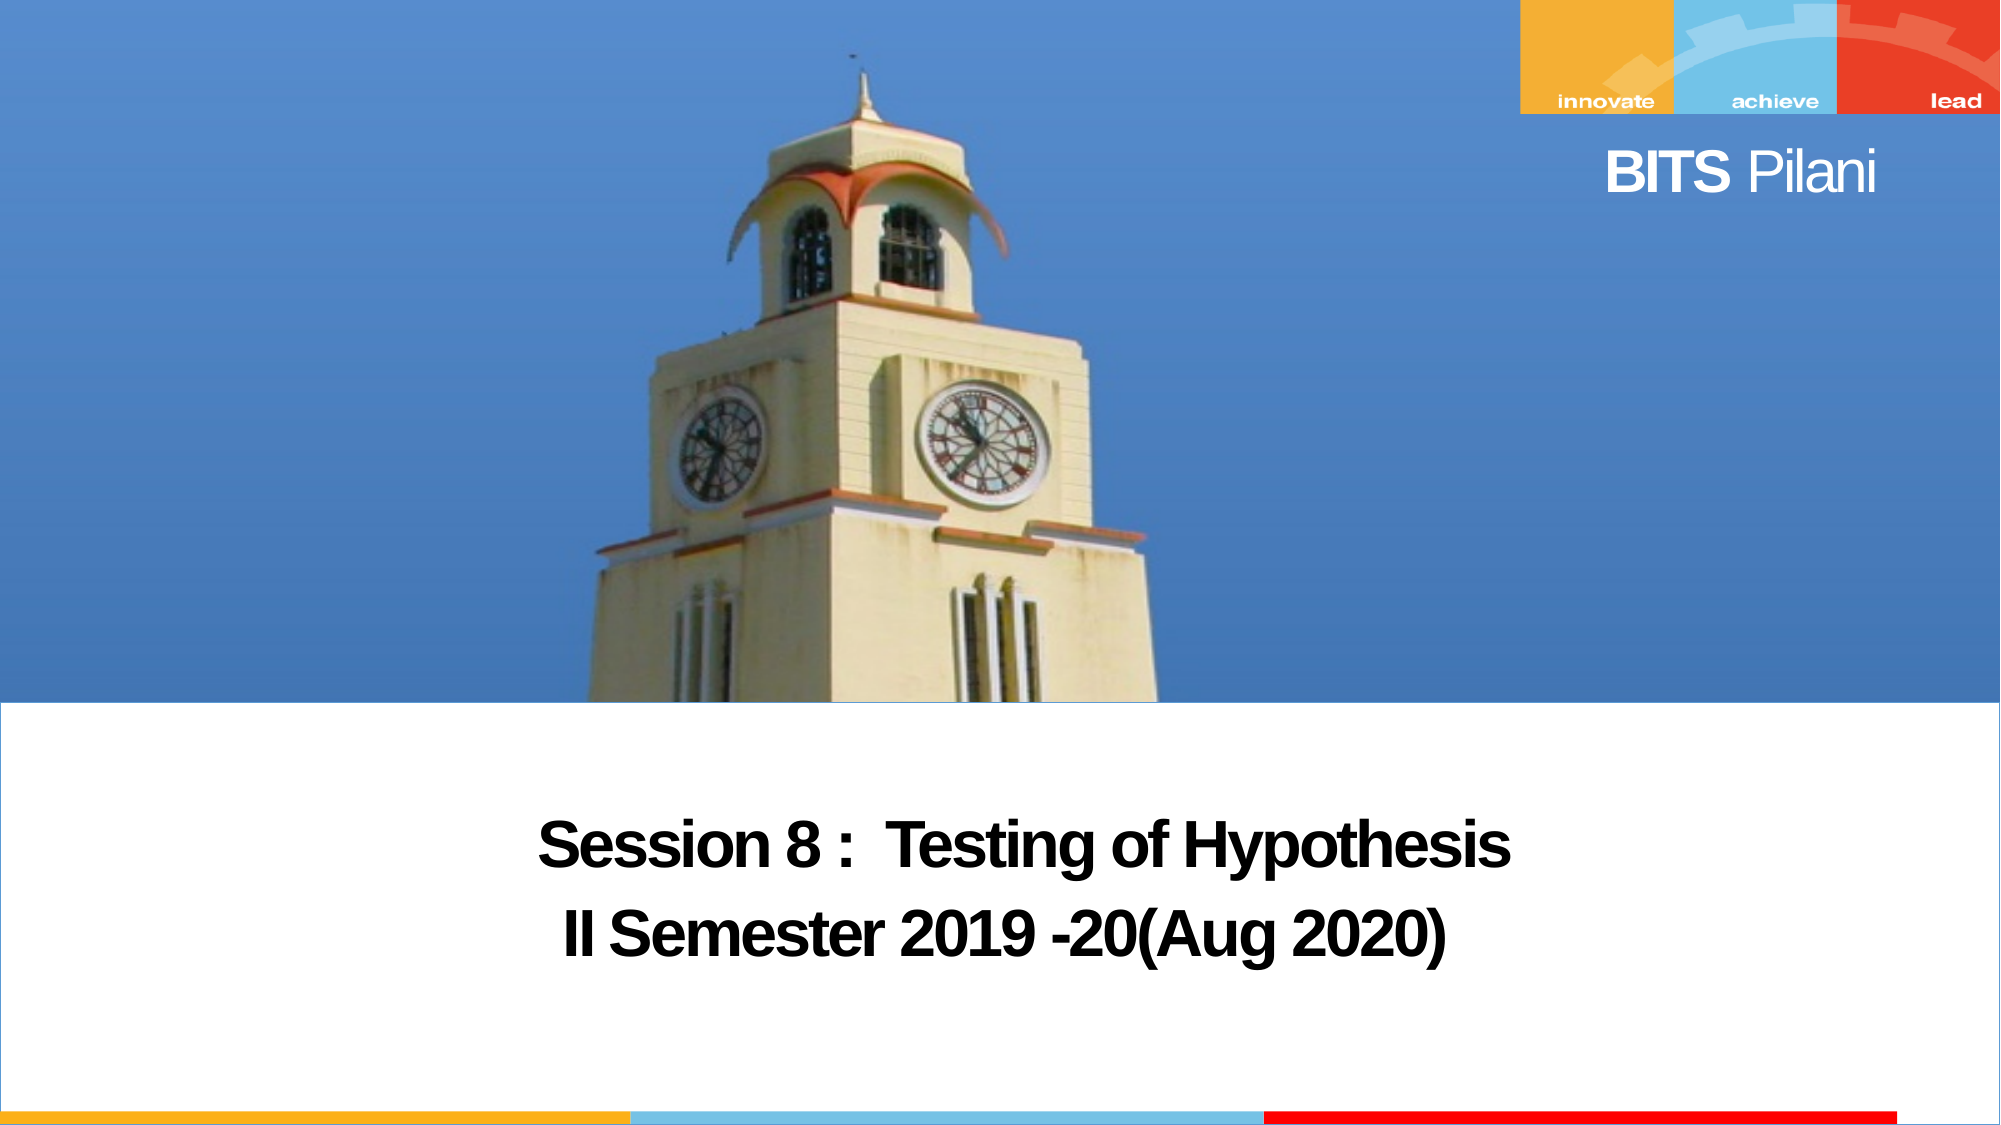

Session 8 :  Testing of Hypothesis
II Semester 2019 -20(Aug 2020)